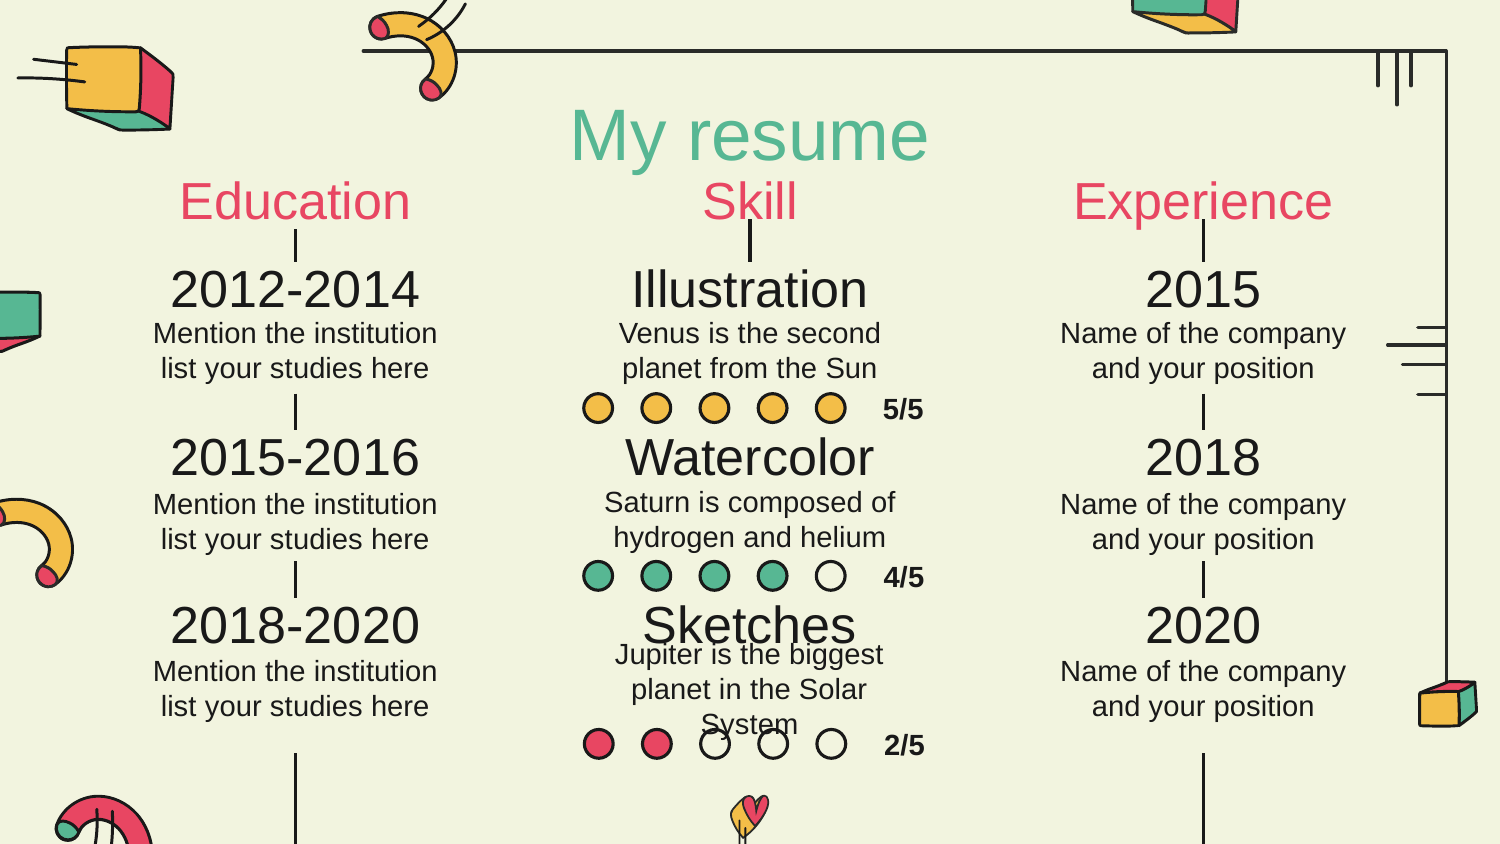

# My resume
Education
Skill
Experience
2012-2014
Illustration
2015
Mention the institution list your studies here
Name of the company and your position
Venus is the second planet from the Sun
5/5

2015-2016
Watercolor
2018
Saturn is composed of hydrogen and helium
Mention the institution list your studies here
Name of the company and your position
4/5

2018-2020
Sketches
2020
Mention the institution list your studies here
Jupiter is the biggest planet in the Solar System
Name of the company and your position
2/5